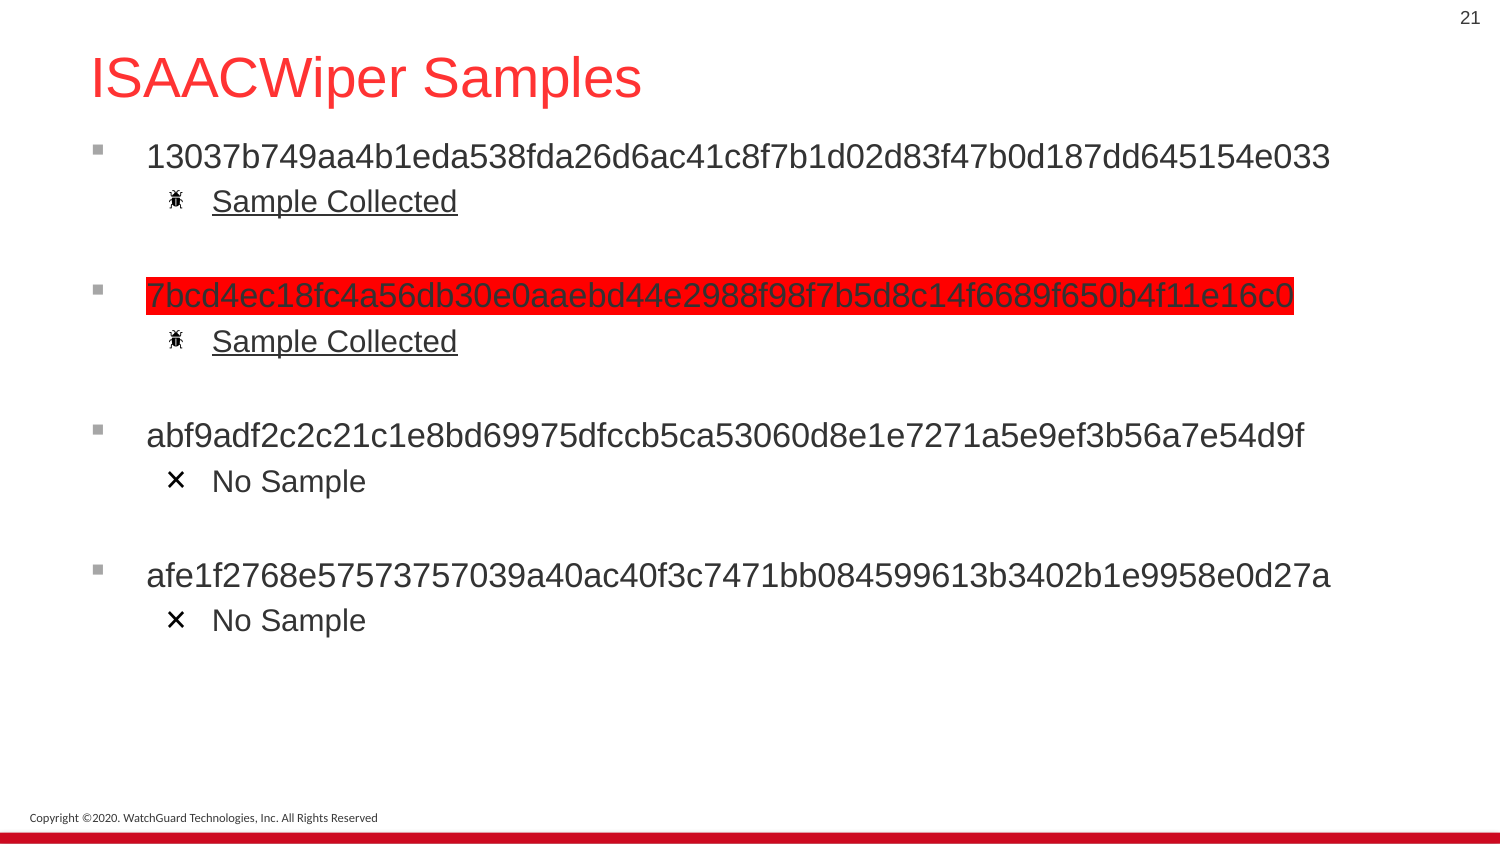

21
# ISAACWiper Samples
13037b749aa4b1eda538fda26d6ac41c8f7b1d02d83f47b0d187dd645154e033
Sample Collected

7bcd4ec18fc4a56db30e0aaebd44e2988f98f7b5d8c14f6689f650b4f11e16c0
Sample Collected

abf9adf2c2c21c1e8bd69975dfccb5ca53060d8e1e7271a5e9ef3b56a7e54d9f
No Sample

afe1f2768e57573757039a40ac40f3c7471bb084599613b3402b1e9958e0d27a
No Sample